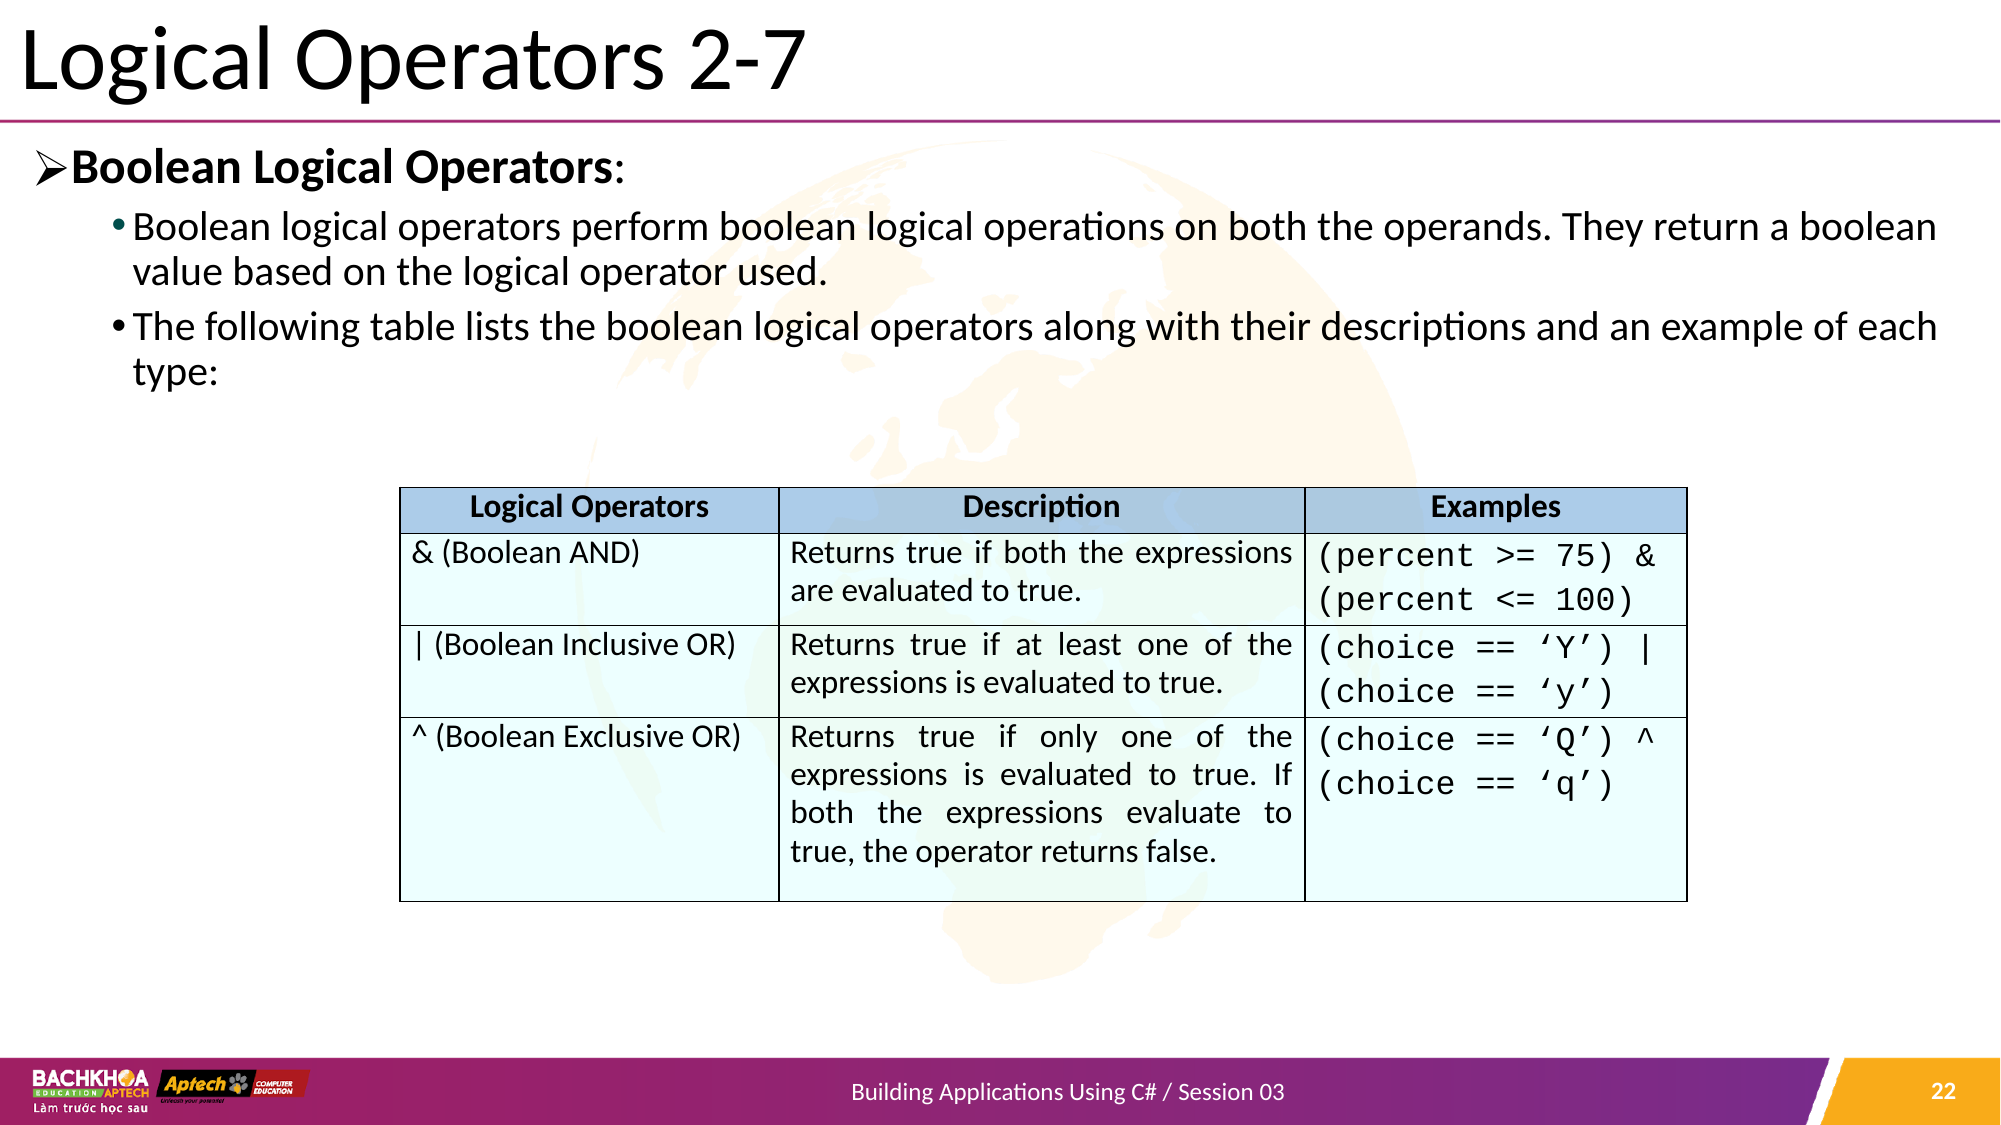

# Logical Operators 2-7
Boolean Logical Operators:
Boolean logical operators perform boolean logical operations on both the operands. They return a boolean value based on the logical operator used.
The following table lists the boolean logical operators along with their descriptions and an example of each type:

| Logical Operators | Description | Examples |
| --- | --- | --- |
| & (Boolean AND) | Returns true if both the expressions are evaluated to true. | (percent >= 75) & (percent <= 100) |
| | (Boolean Inclusive OR) | Returns true if at least one of the expressions is evaluated to true. | (choice == ‘Y’) | (choice == ‘y’) |
| ^ (Boolean Exclusive OR) | Returns true if only one of the expressions is evaluated to true. If both the expressions evaluate to true, the operator returns false. | (choice == ‘Q’) ^ (choice == ‘q’) |
22
Building Applications Using C# / Session 03